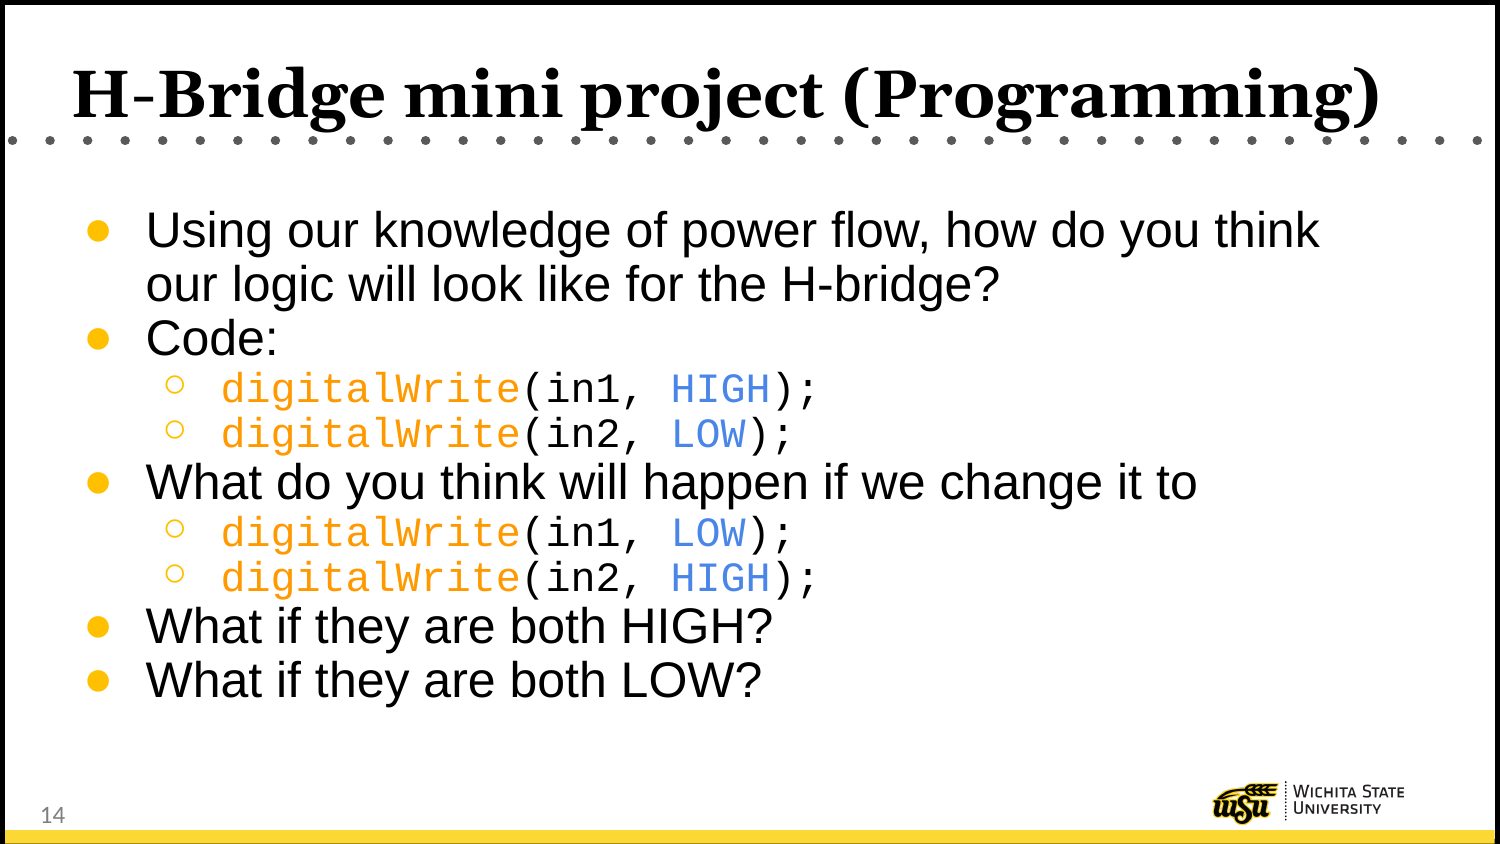

# H-Bridge mini project (Programming)
Using our knowledge of power flow, how do you think our logic will look like for the H-bridge?
Code:
digitalWrite(in1, HIGH);
digitalWrite(in2, LOW);
What do you think will happen if we change it to
digitalWrite(in1, LOW);
digitalWrite(in2, HIGH);
What if they are both HIGH?
What if they are both LOW?